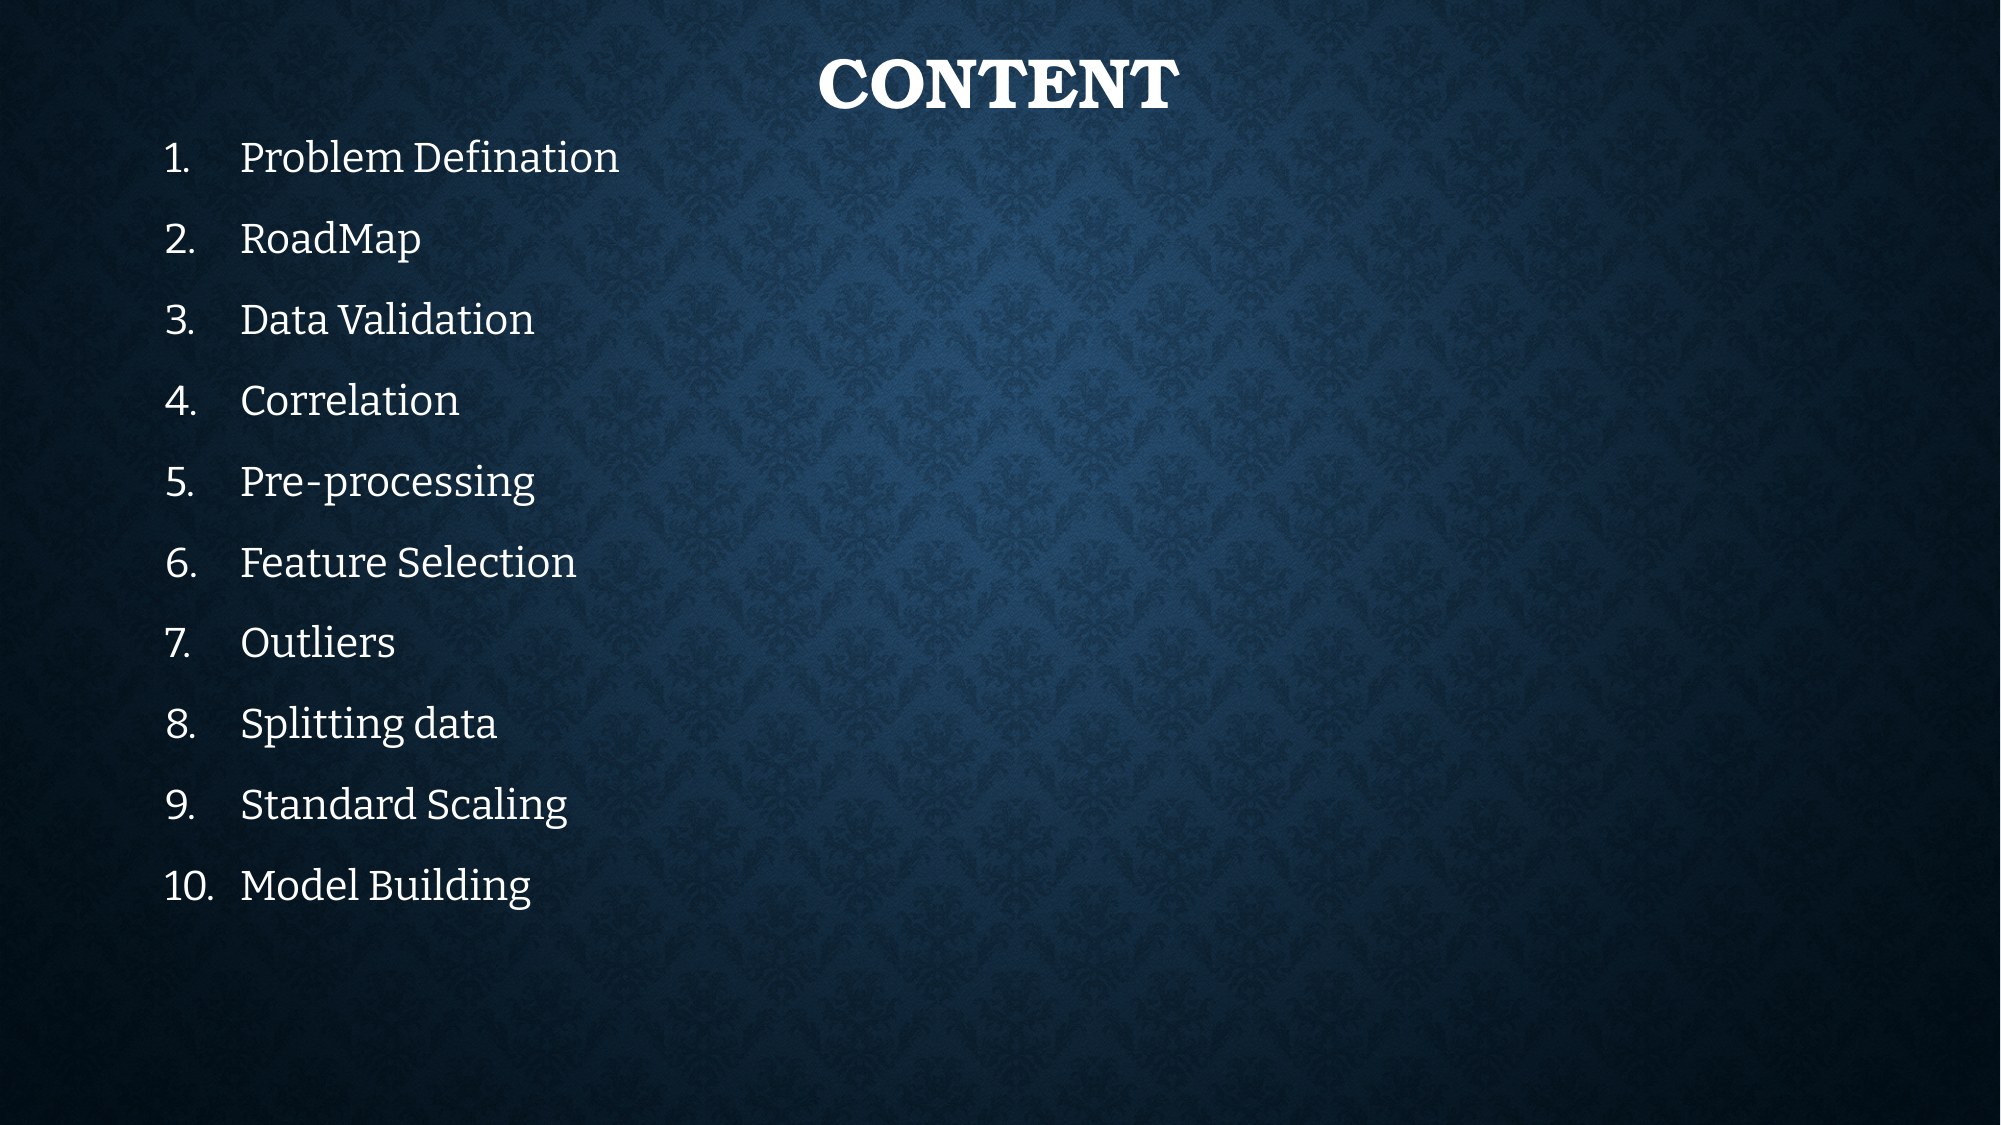

# Content
Problem Defination
RoadMap
Data Validation
Correlation
Pre-processing
Feature Selection
Outliers
Splitting data
Standard Scaling
Model Building